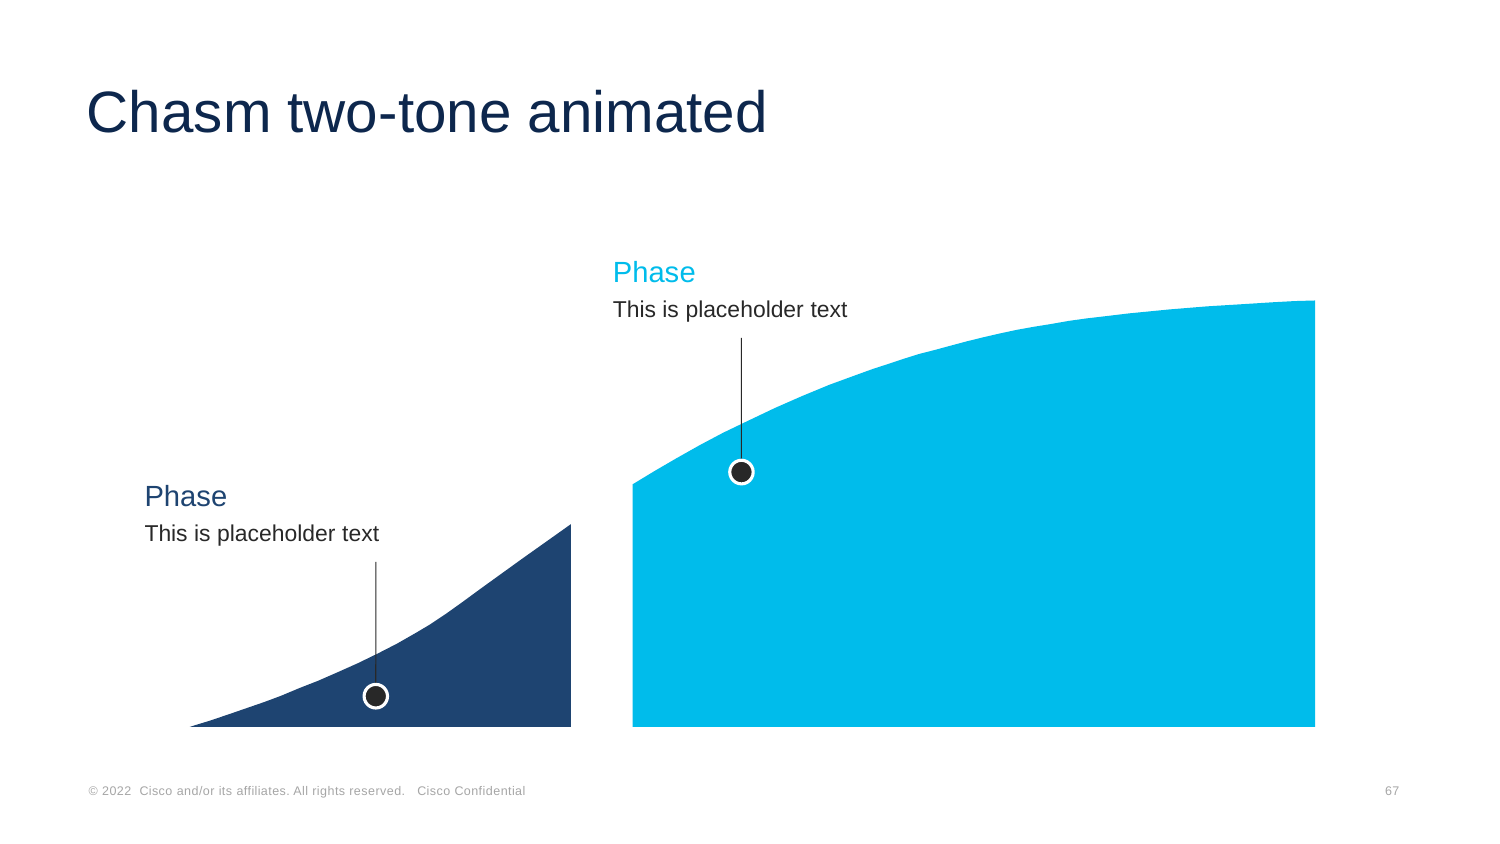

# Chasm two-tone animated
Phase
This is placeholder text

Phase
This is placeholder text